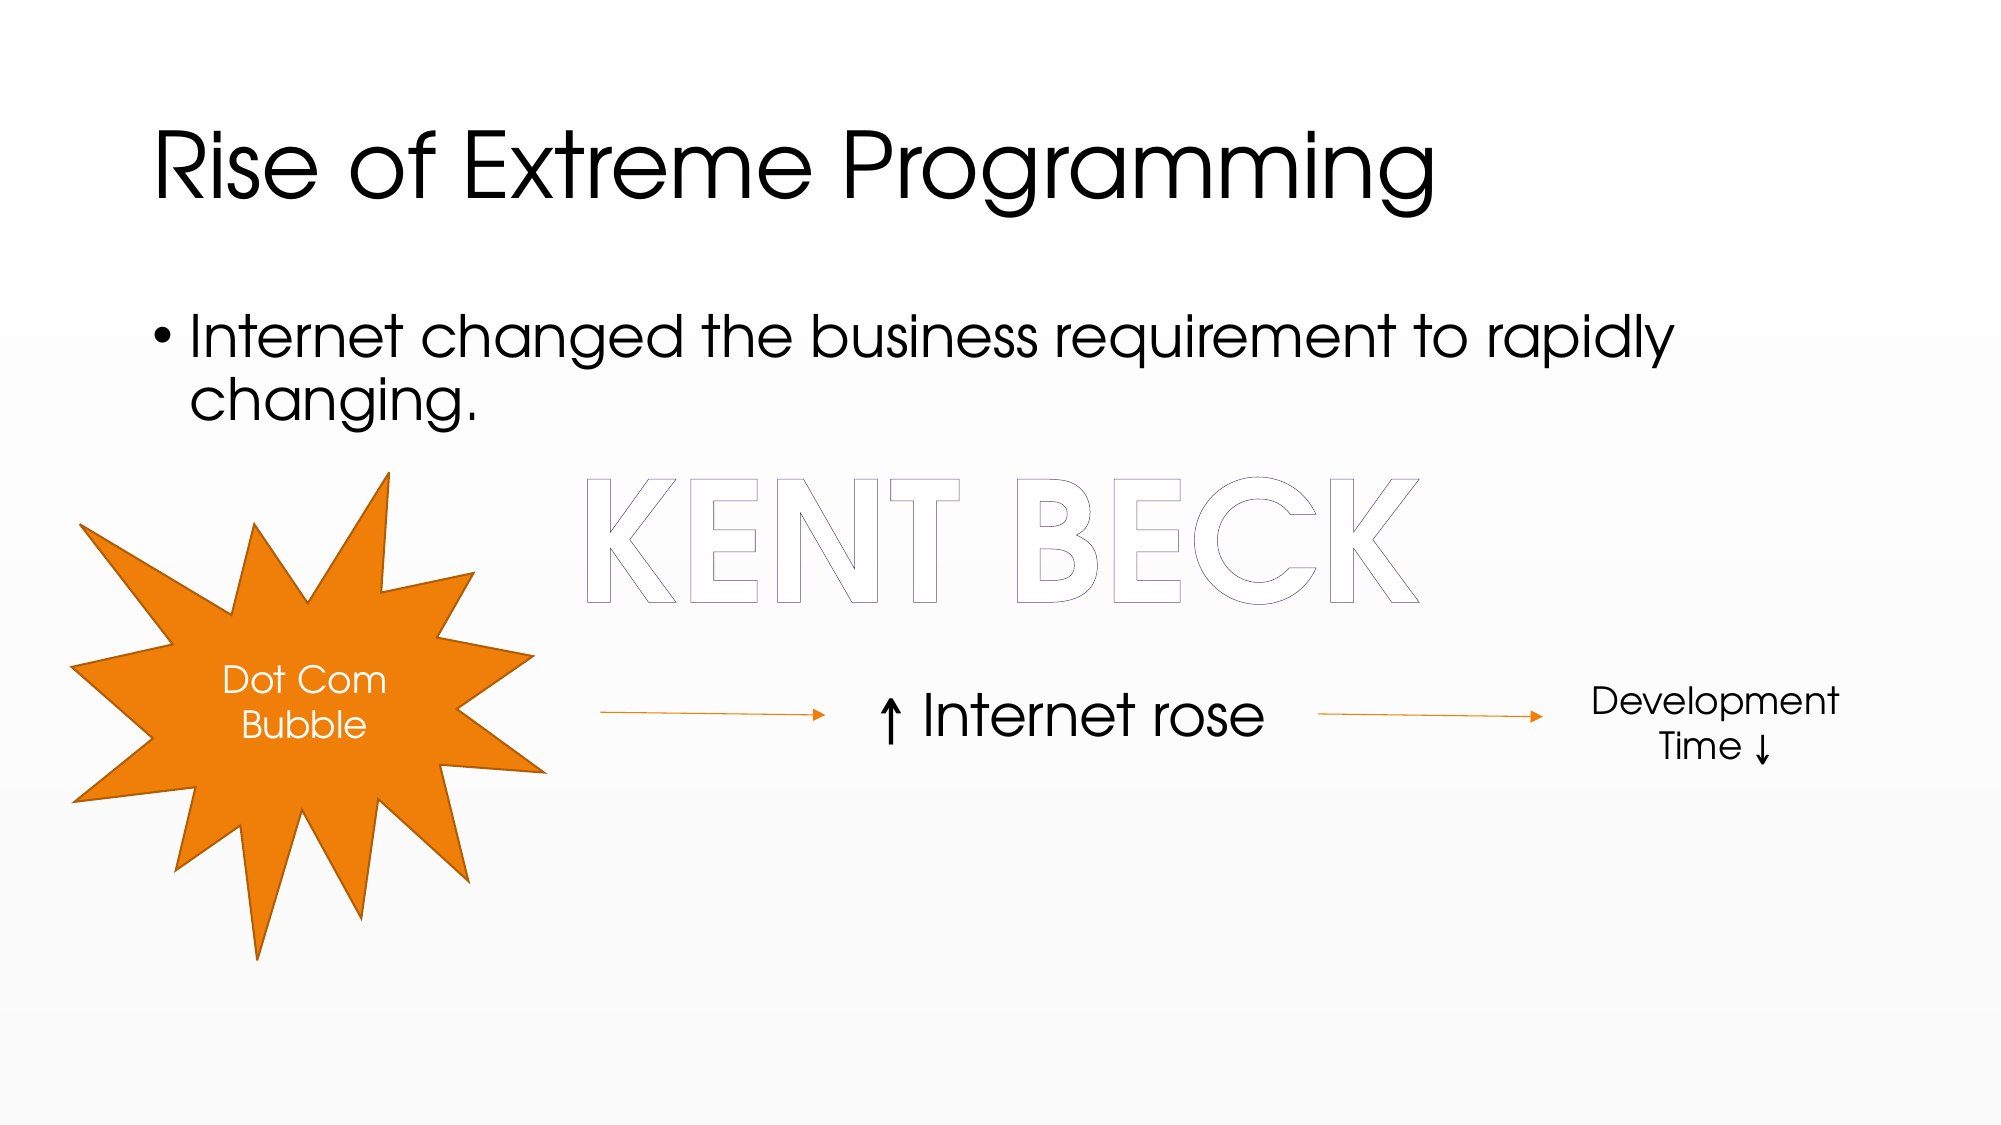

# Rise of Extreme Programming
Internet changed the business requirement to rapidly changing.
KENT BECK
Dot Com Bubble
Development
Time ↓
↑ Internet rose